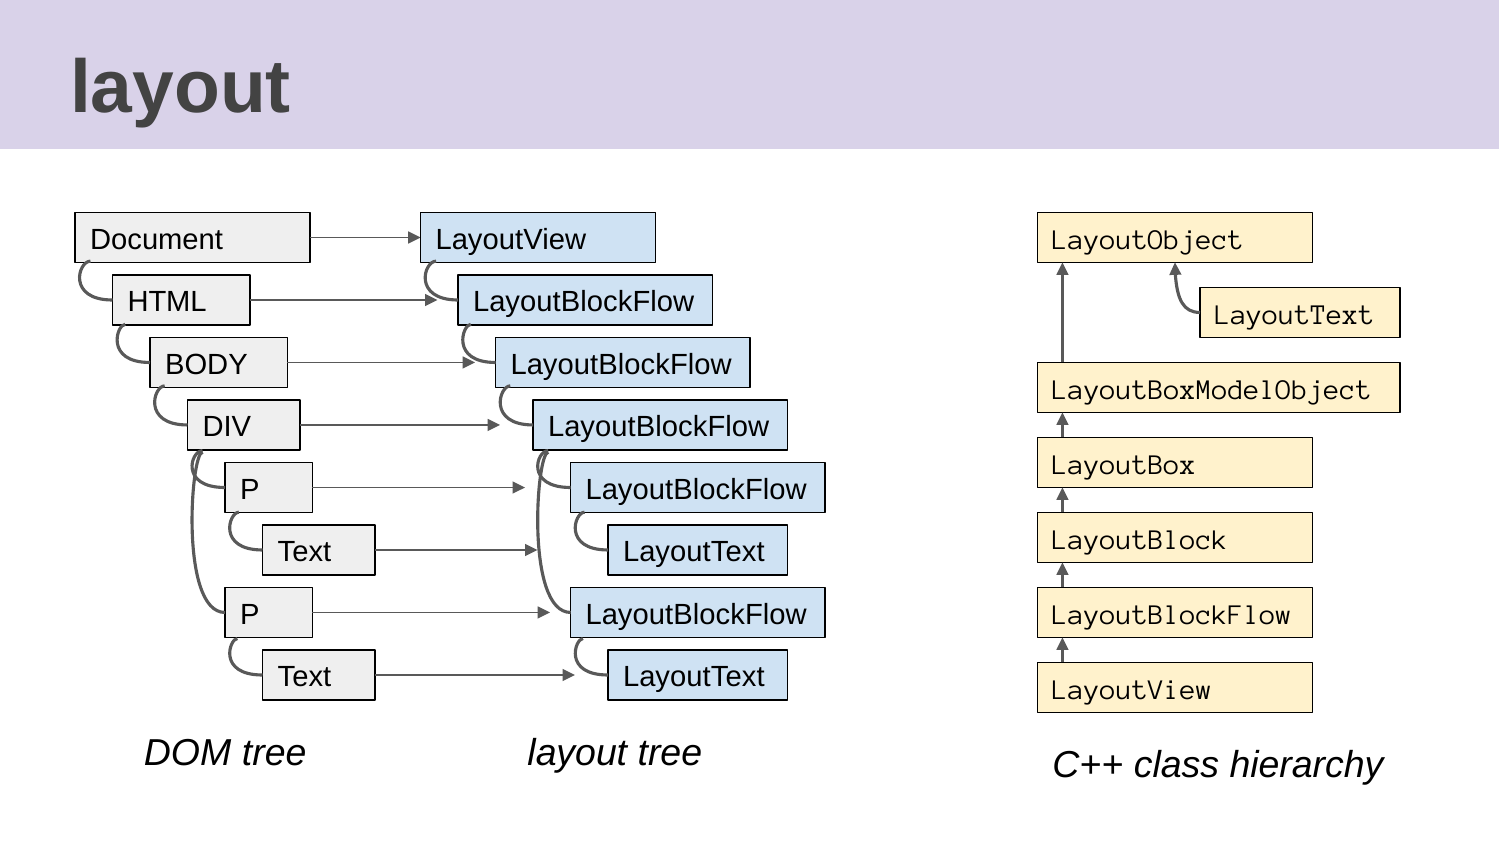

layout
Document
LayoutView
LayoutObject
HTML
LayoutBlockFlow
LayoutText
BODY
LayoutBlockFlow
LayoutBoxModelObject
DIV
LayoutBlockFlow
LayoutBox
P
LayoutBlockFlow
LayoutBlock
Text
LayoutText
P
LayoutBlockFlow
LayoutBlockFlow
Text
LayoutText
LayoutView
DOM tree
layout tree
C++ class hierarchy